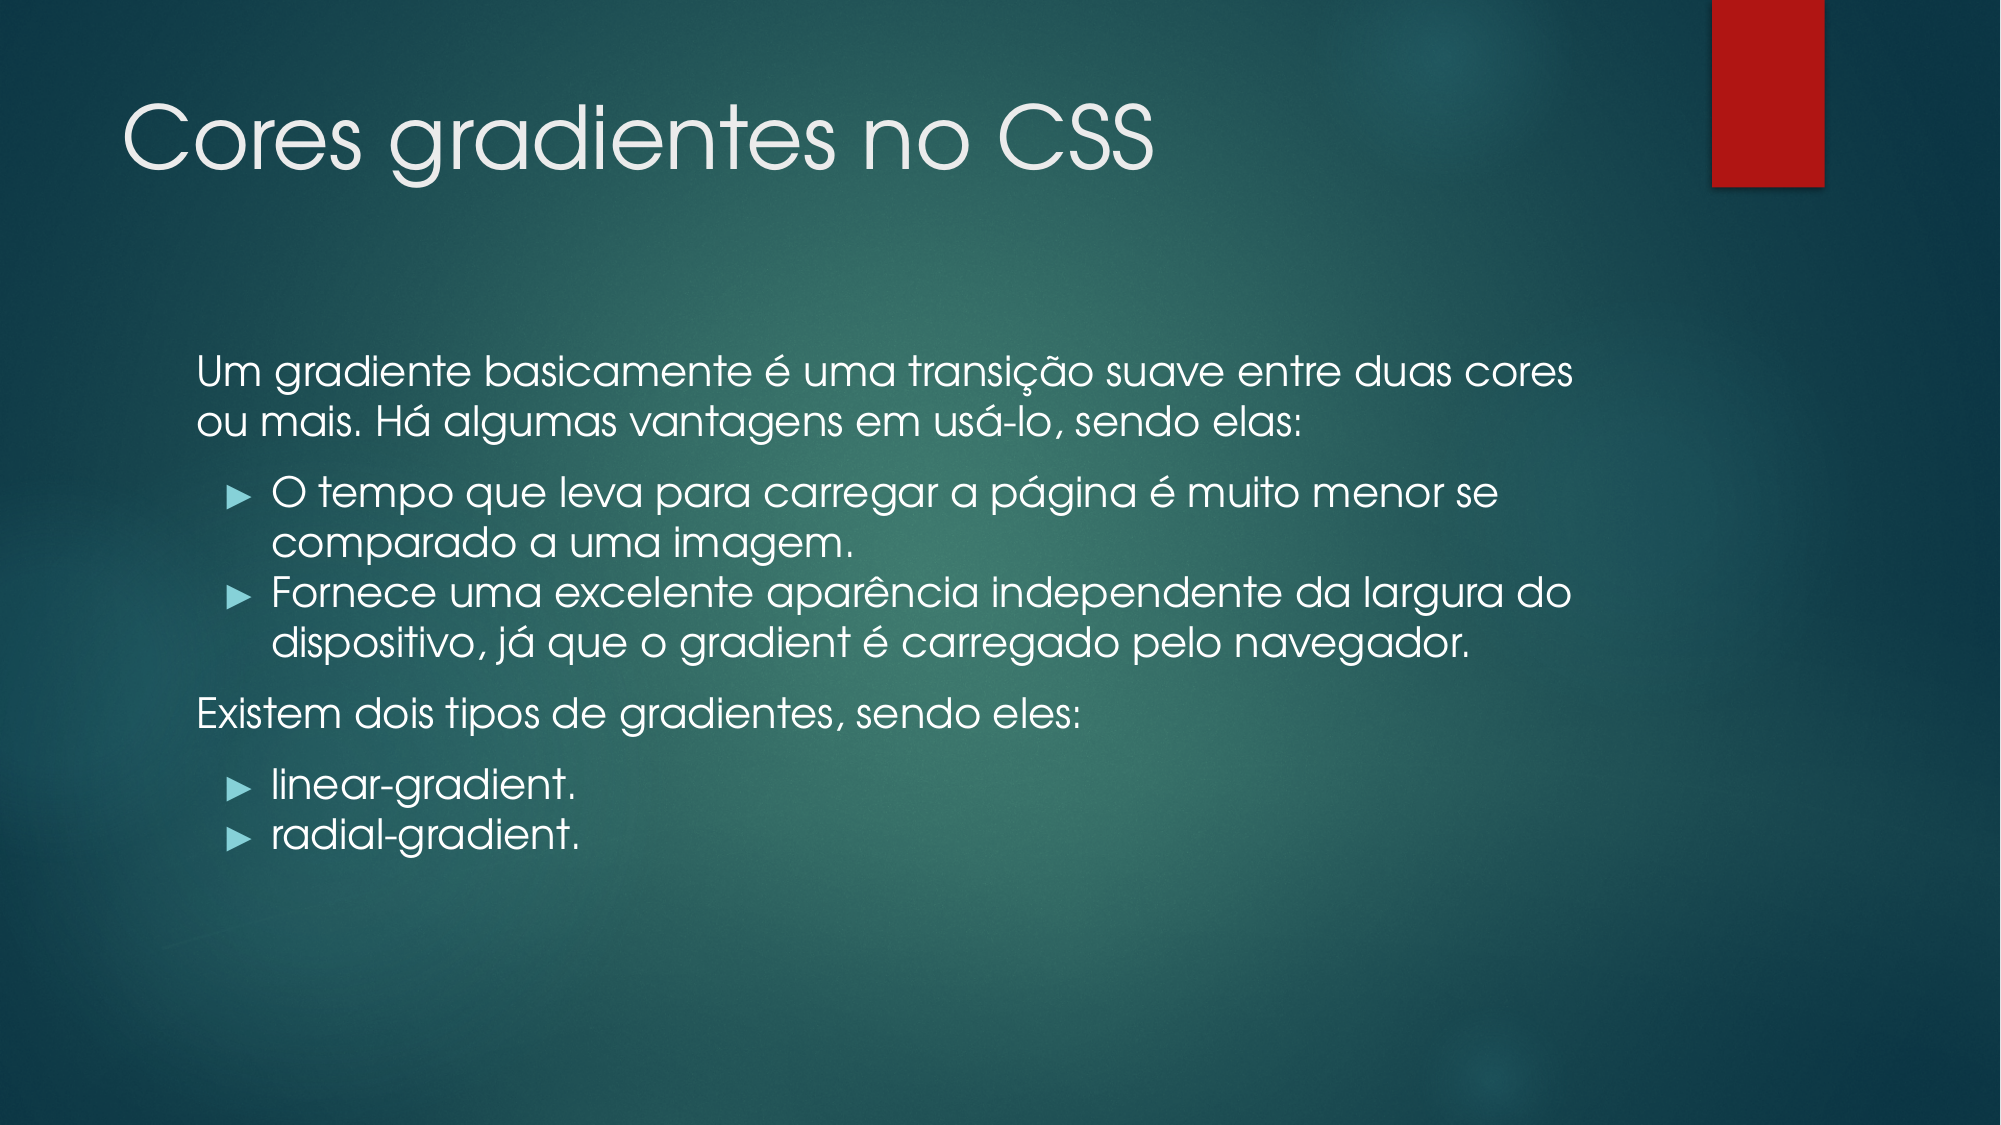

# Cores gradientes no CSS
Um gradiente basicamente é uma transição suave entre duas cores ou mais. Há algumas vantagens em usá-lo, sendo elas:
O tempo que leva para carregar a página é muito menor se comparado a uma imagem.
Fornece uma excelente aparência independente da largura do dispositivo, já que o gradient é carregado pelo navegador.
Existem dois tipos de gradientes, sendo eles:
linear-gradient.
radial-gradient.